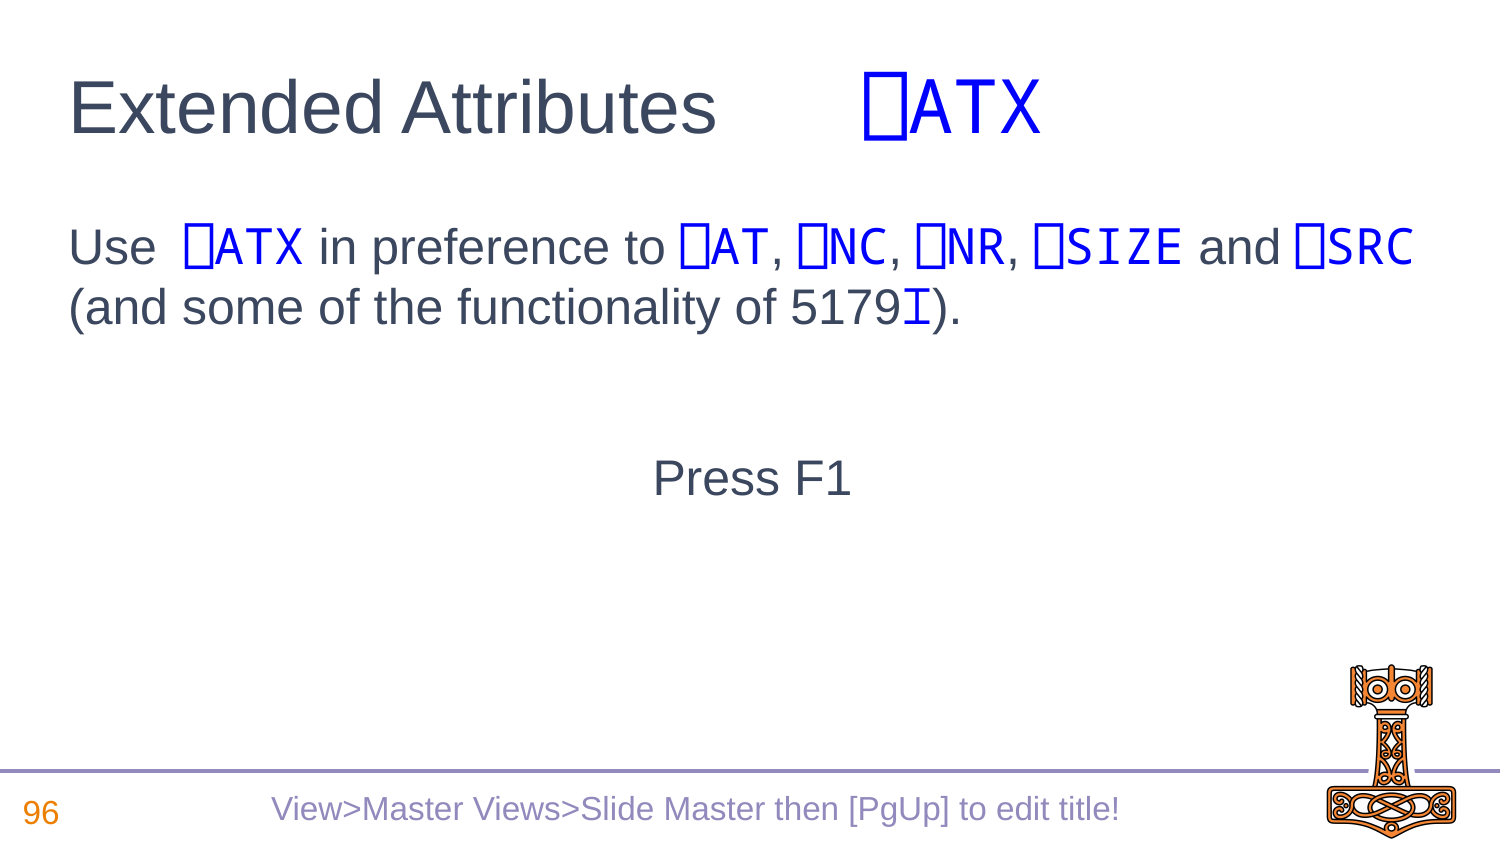

# Extended Attributes	 ⎕ATX
Use  ⎕ATX in preference to ⎕AT, ⎕NC, ⎕NR, ⎕SIZE and ⎕SRC (and some of the functionality of 5179⌶).

Press F1